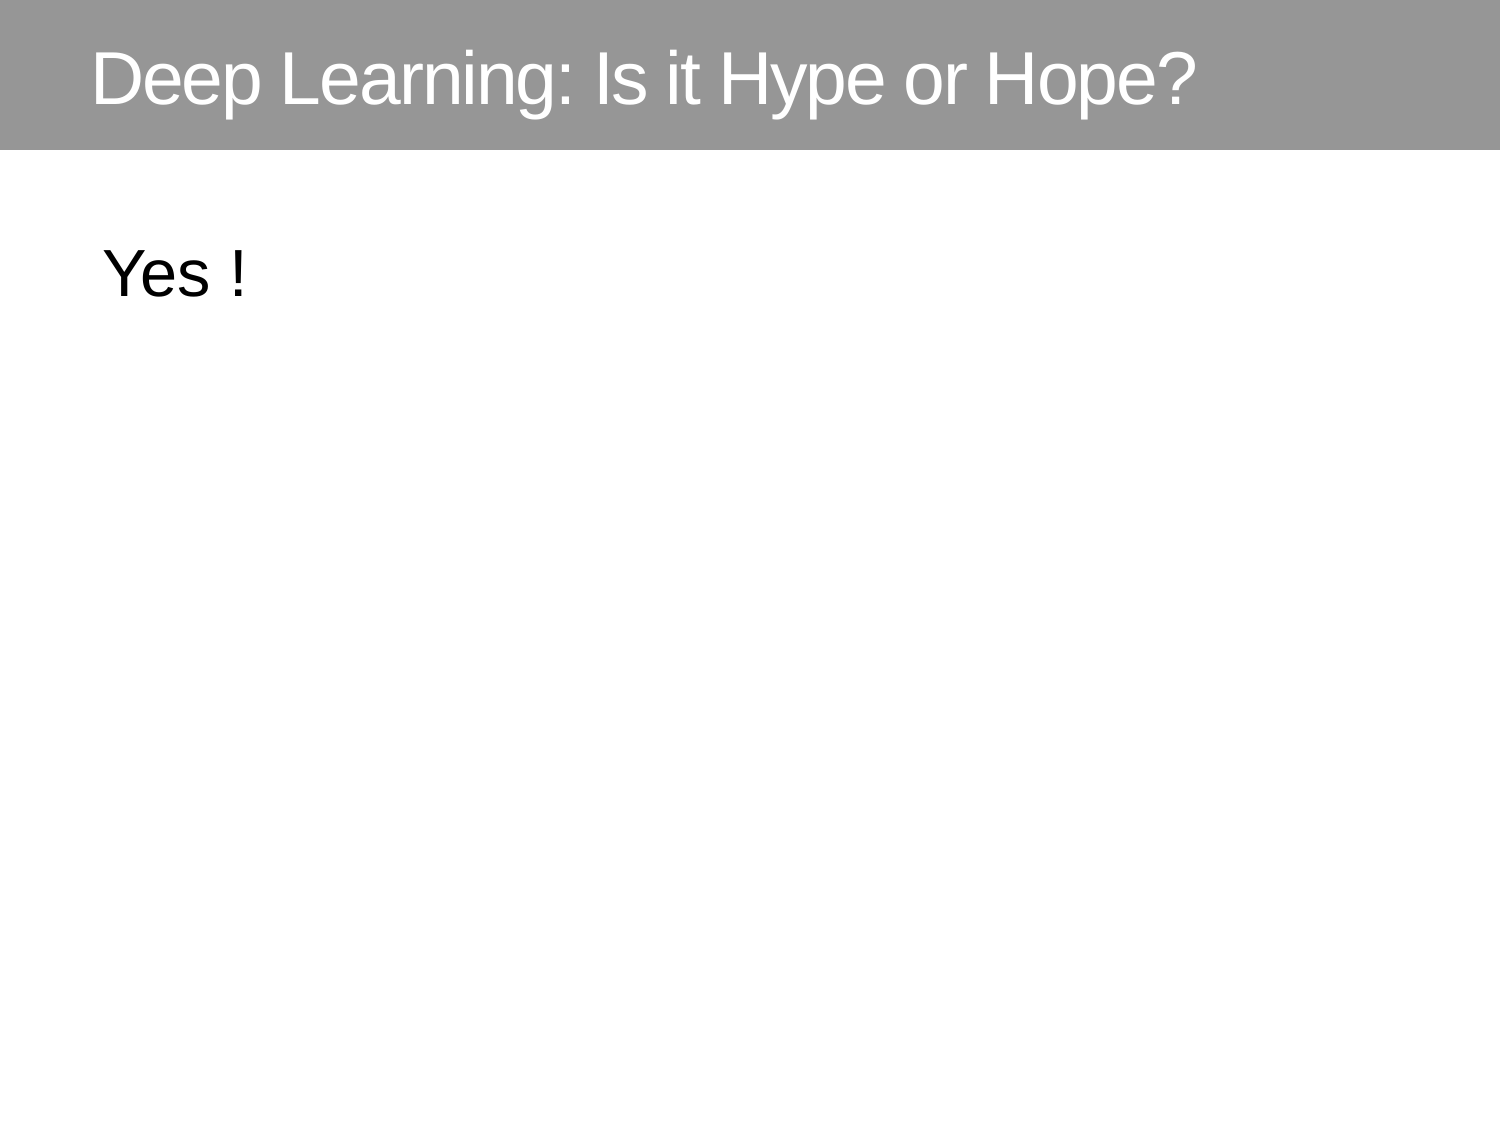

# Deep Learning: Is it Hype or Hope?
Yes !